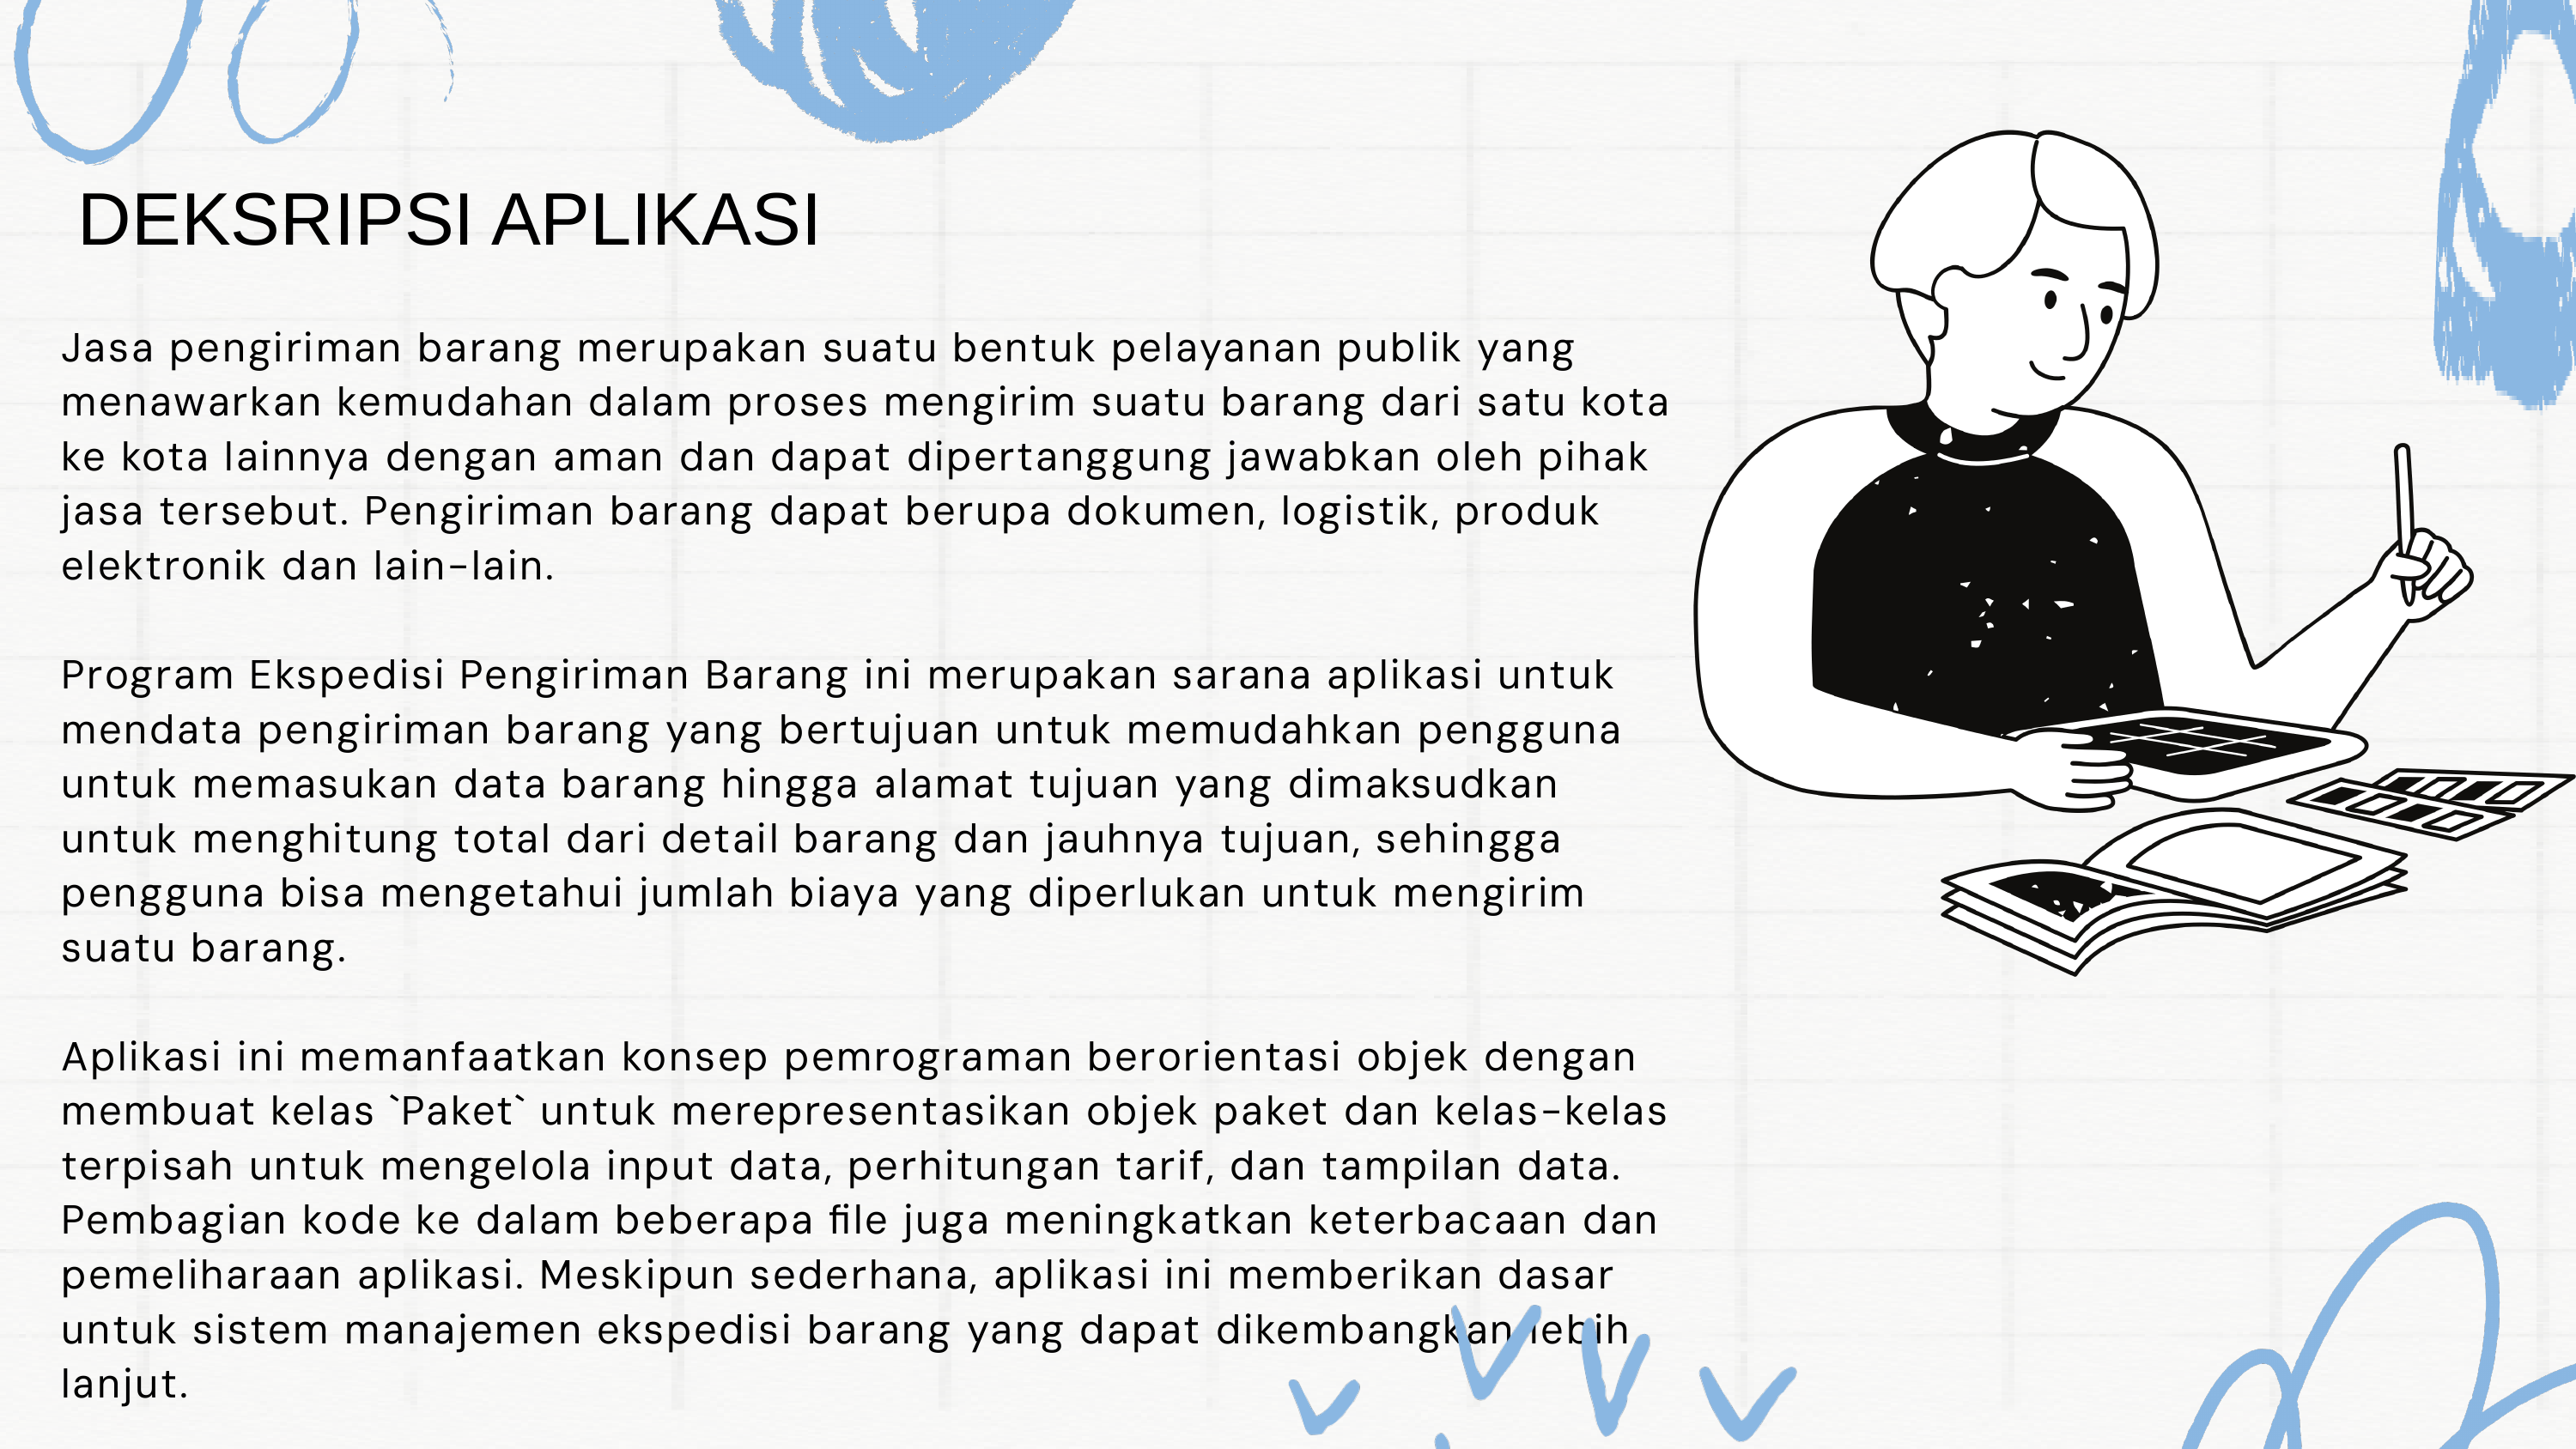

DEKSRIPSI APLIKASI

Jasa pengiriman barang merupakan suatu bentuk pelayanan publik yang menawarkan kemudahan dalam proses mengirim suatu barang dari satu kota ke kota lainnya dengan aman dan dapat dipertanggung jawabkan oleh pihak jasa tersebut. Pengiriman barang dapat berupa dokumen, logistik, produk elektronik dan lain-lain.

Program Ekspedisi Pengiriman Barang ini merupakan sarana aplikasi untuk mendata pengiriman barang yang bertujuan untuk memudahkan pengguna untuk memasukan data barang hingga alamat tujuan yang dimaksudkan untuk menghitung total dari detail barang dan jauhnya tujuan, sehingga pengguna bisa mengetahui jumlah biaya yang diperlukan untuk mengirim suatu barang.

Aplikasi ini memanfaatkan konsep pemrograman berorientasi objek dengan membuat kelas `Paket` untuk merepresentasikan objek paket dan kelas-kelas terpisah untuk mengelola input data, perhitungan tarif, dan tampilan data. Pembagian kode ke dalam beberapa file juga meningkatkan keterbacaan dan pemeliharaan aplikasi. Meskipun sederhana, aplikasi ini memberikan dasar untuk sistem manajemen ekspedisi barang yang dapat dikembangkan lebih lanjut.